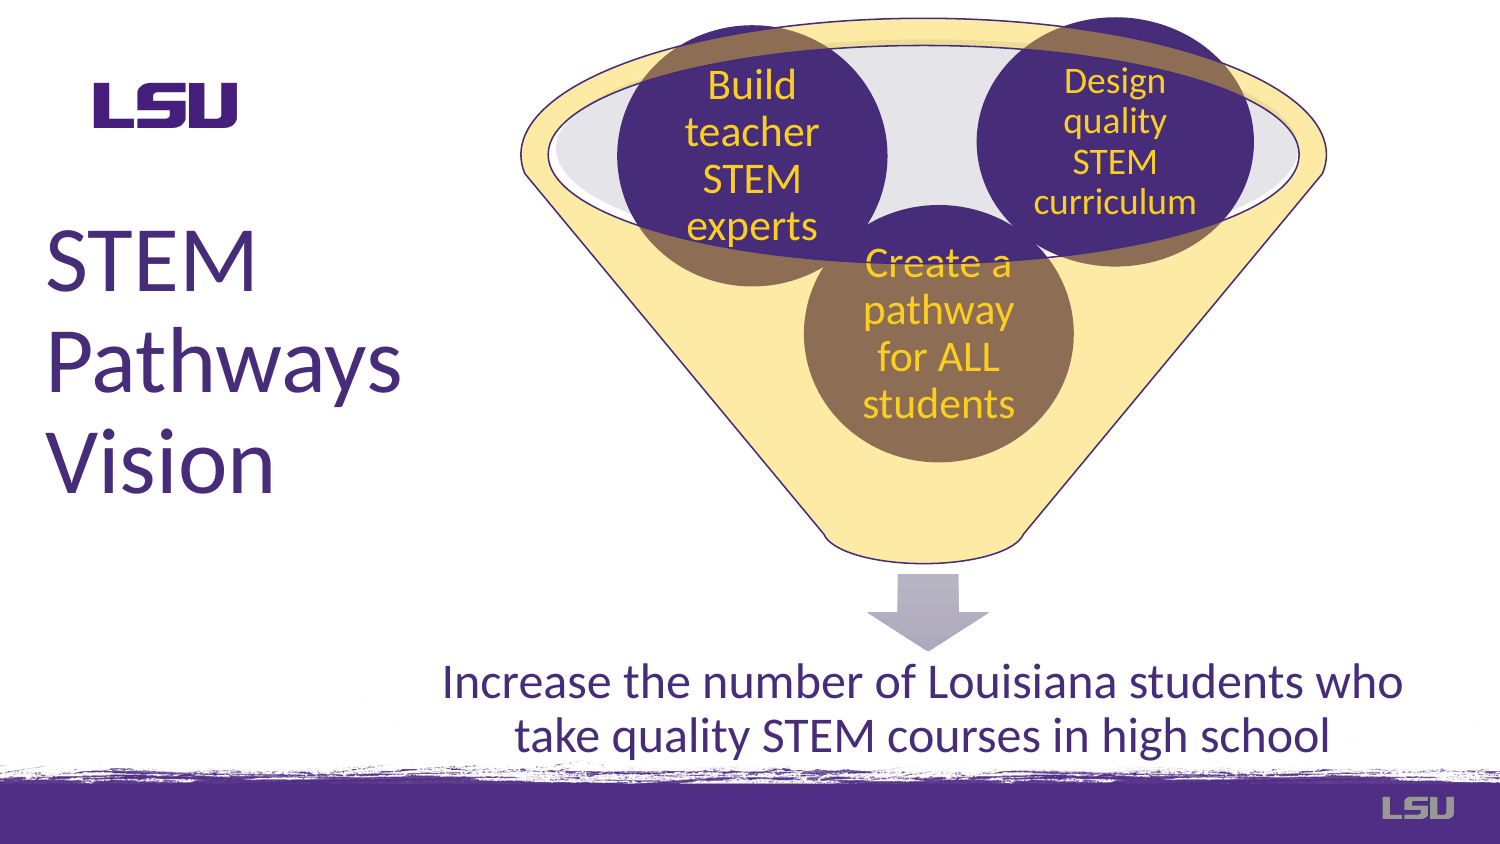

Design quality STEM curriculum
Build teacher STEM experts

Create a pathway for ALL students

Increase the number of Louisiana students who take quality STEM courses in high school
# STEM Pathways Vision